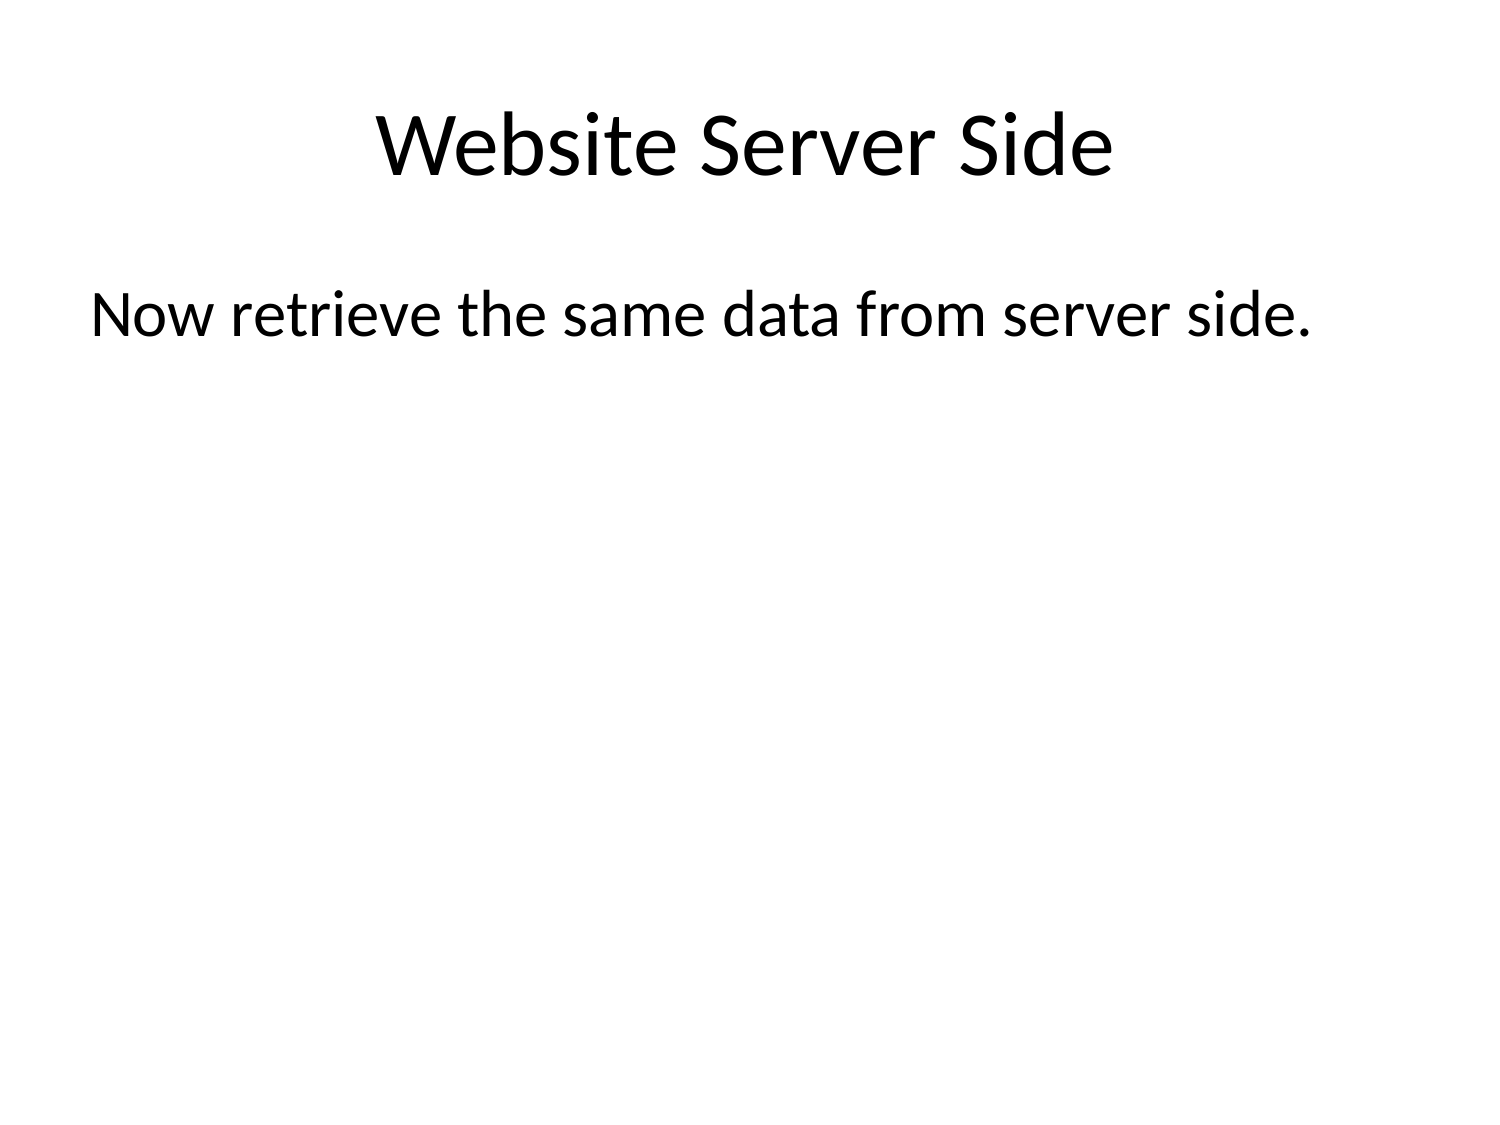

# Website Server Side
Now retrieve the same data from server side.